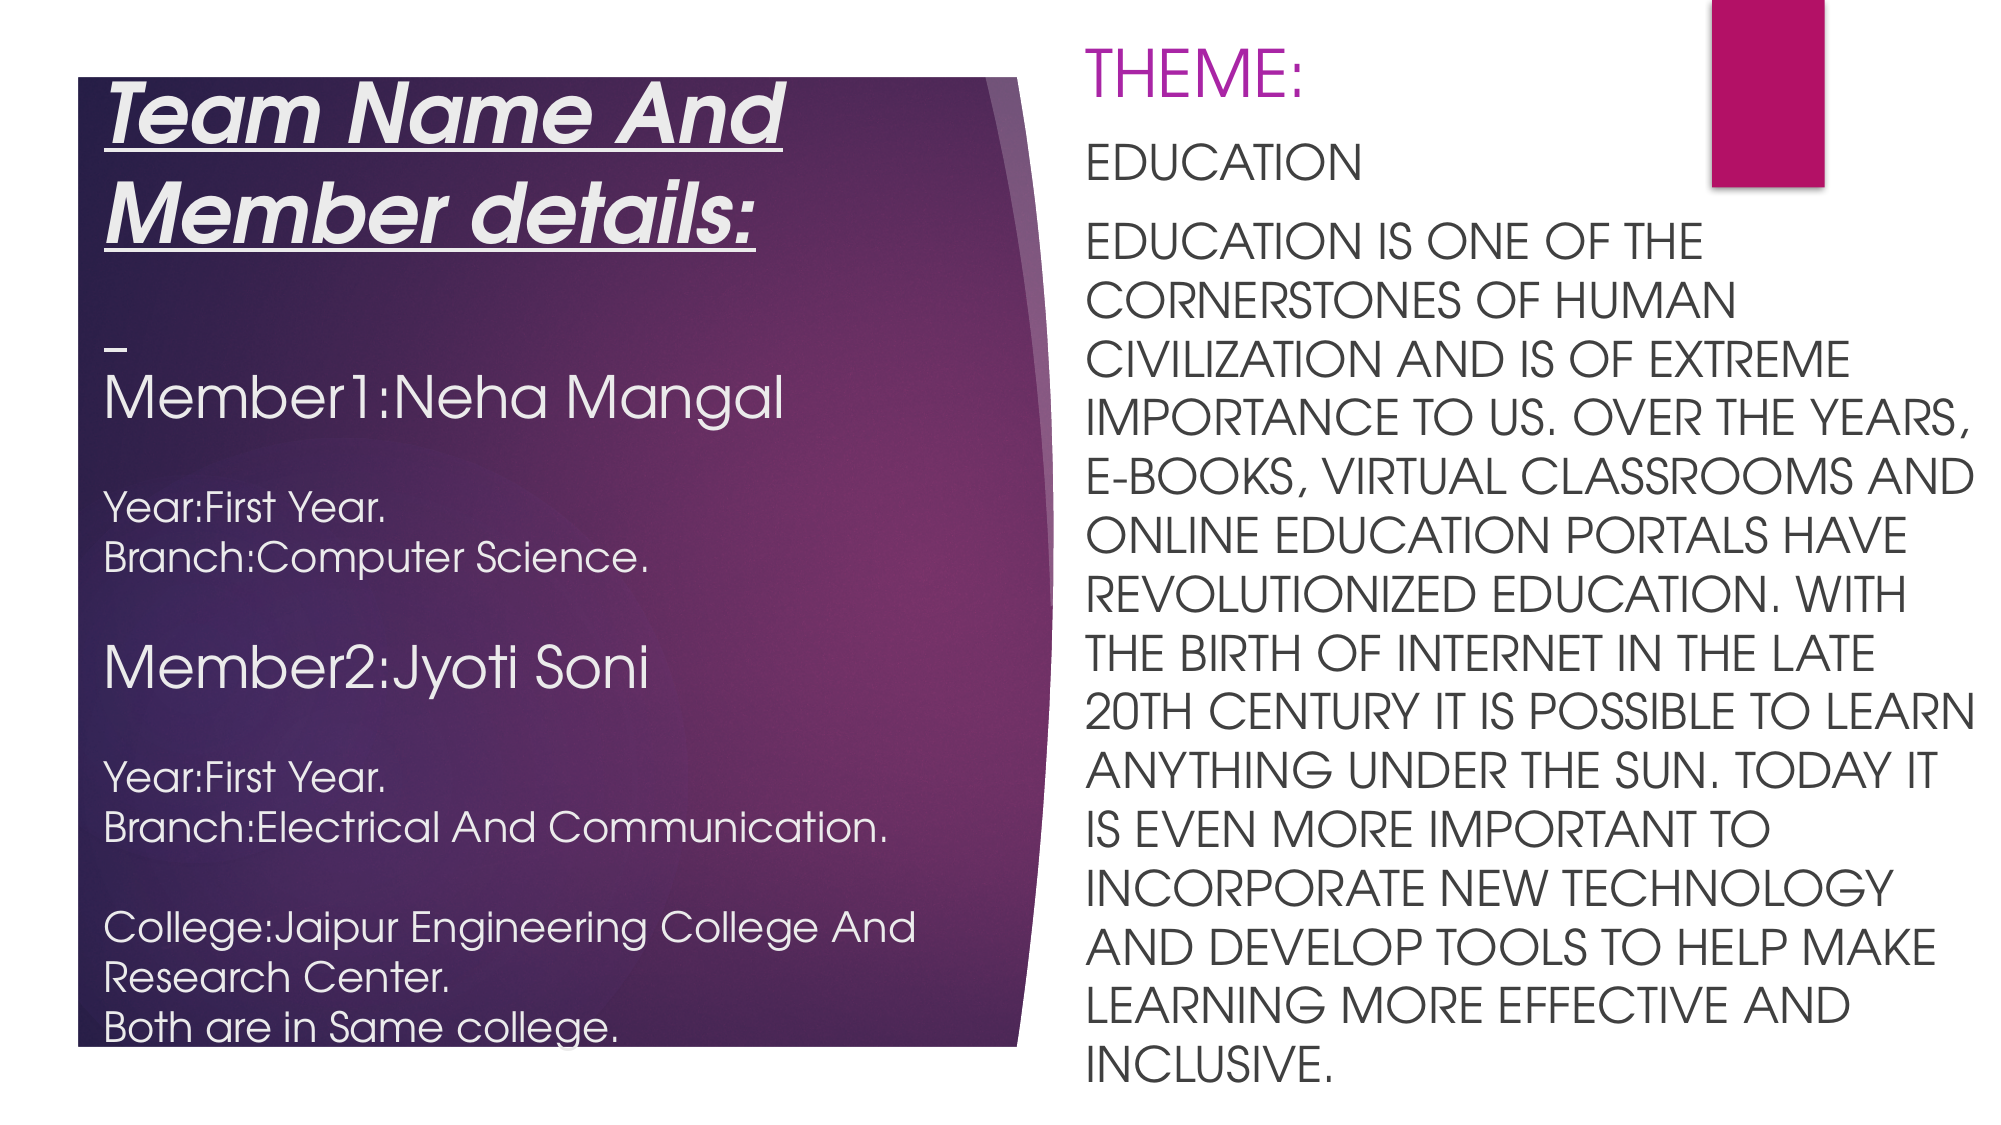

tHEME:
Education
Education is one of the cornerstones of human civilization and is of extreme importance to us. Over the years, E-books, virtual classrooms and online education portals have revolutionized education. With the birth of internet in the late 20th century it is possible to learn anything under the sun. Today It is even more important to incorporate new technology and develop tools to help make learning more effective and inclusive.
# Team Name And Member details: Member1:Neha Mangal Year:First Year. Branch:Computer Science. Member2:Jyoti Soni Year:First Year. Branch:Electrical And Communication. College:Jaipur Engineering College And Research Center. Both are in Same college.